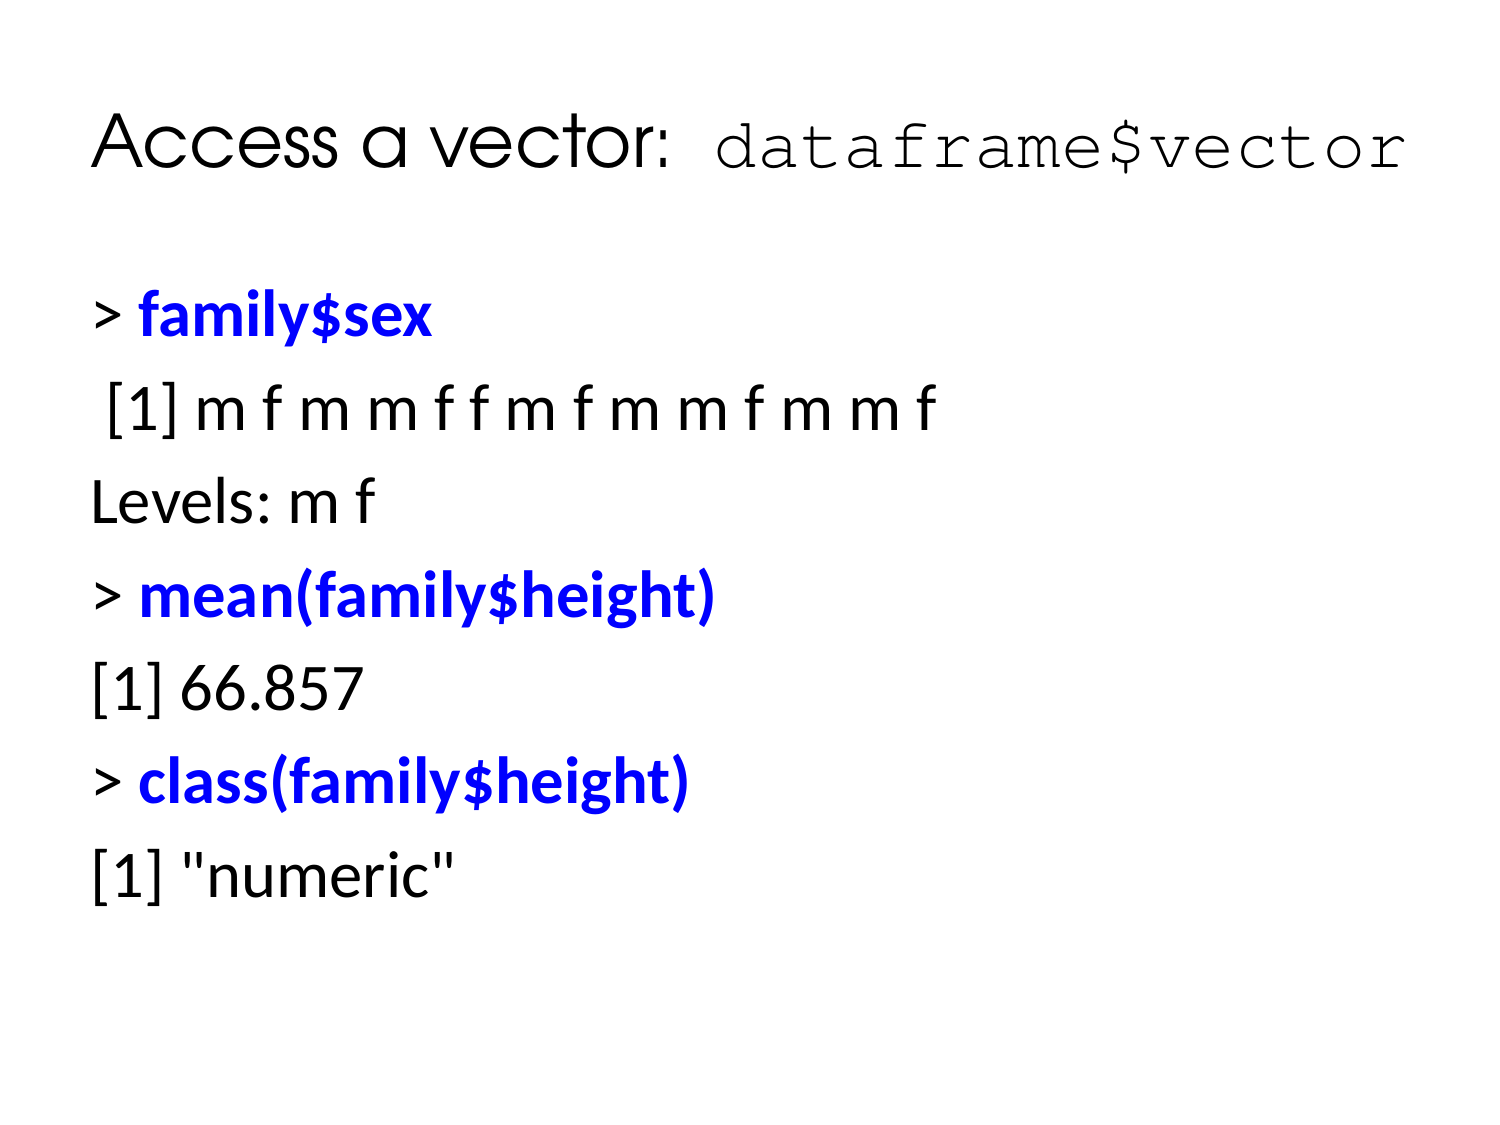

# Access a vector:  dataframe$vector
> family$sex
 [1] m f m m f f m f m m f m m f
Levels: m f
> mean(family$height)
[1] 66.857
> class(family$height)
[1] "numeric"